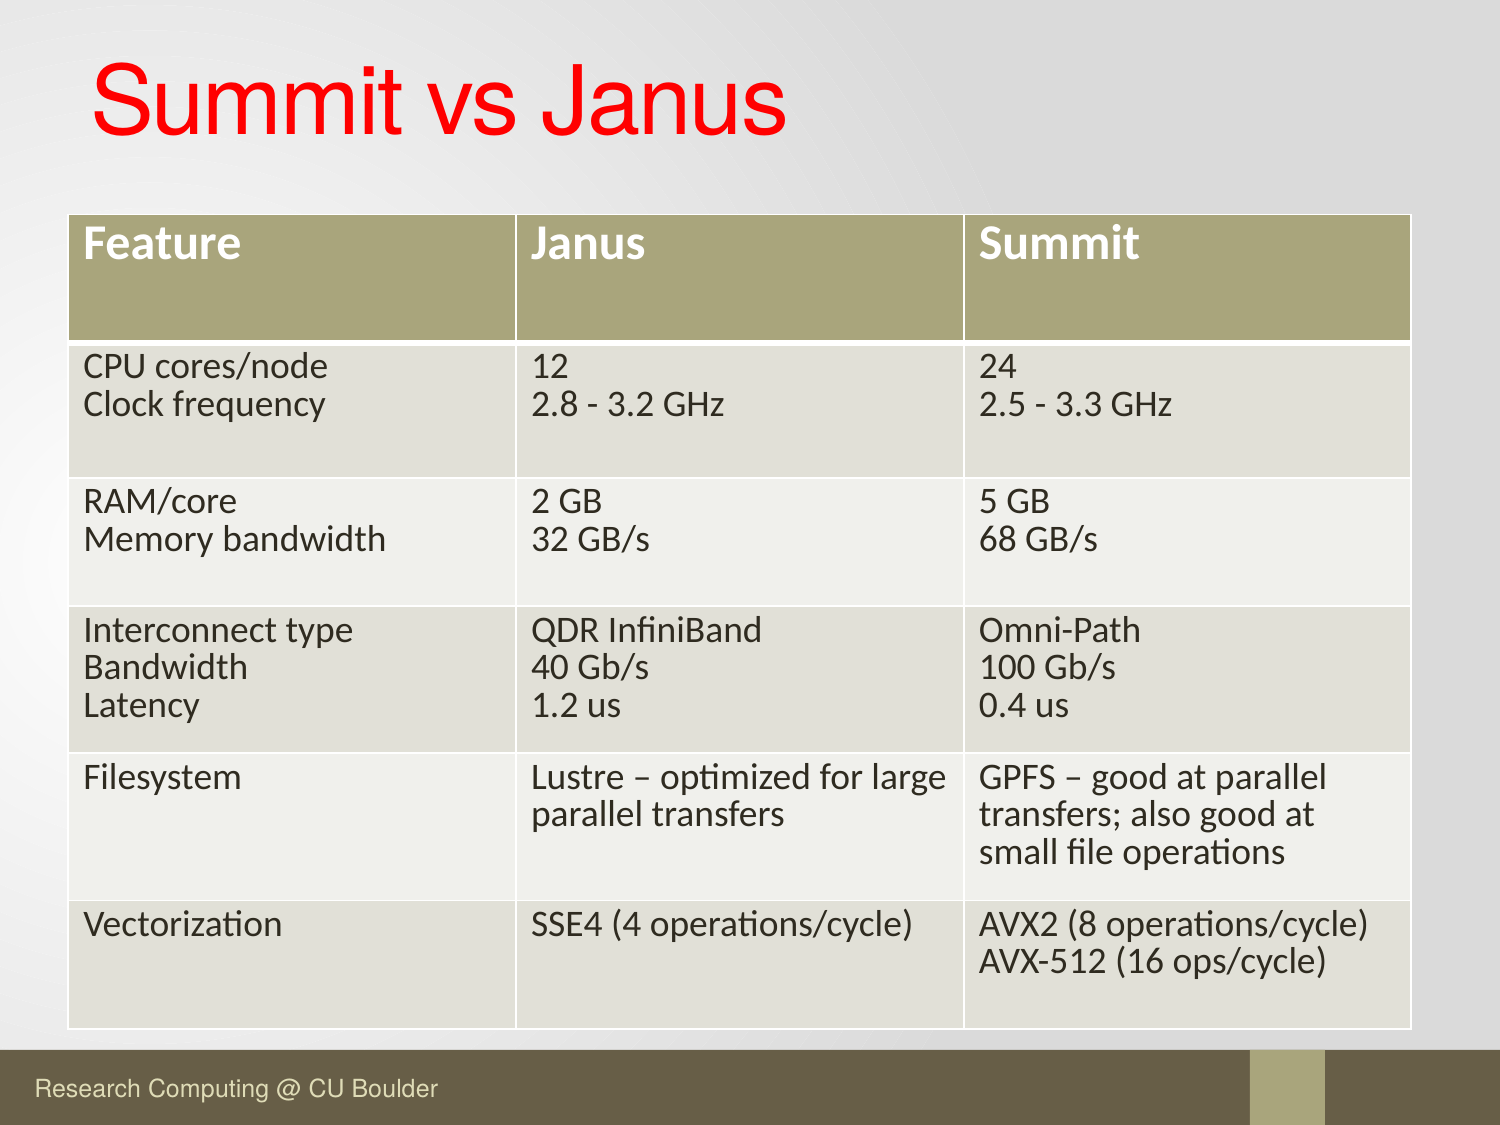

# Summit vs Janus
| Feature | Janus | Summit |
| --- | --- | --- |
| CPU cores/node Clock frequency | 12 2.8 - 3.2 GHz | 24 2.5 - 3.3 GHz |
| RAM/core Memory bandwidth | 2 GB 32 GB/s | 5 GB 68 GB/s |
| Interconnect type Bandwidth Latency | QDR InfiniBand 40 Gb/s 1.2 us | Omni-Path 100 Gb/s 0.4 us |
| Filesystem | Lustre – optimized for large parallel transfers | GPFS – good at parallel transfers; also good at small file operations |
| Vectorization | SSE4 (4 operations/cycle) | AVX2 (8 operations/cycle) AVX-512 (16 ops/cycle) |